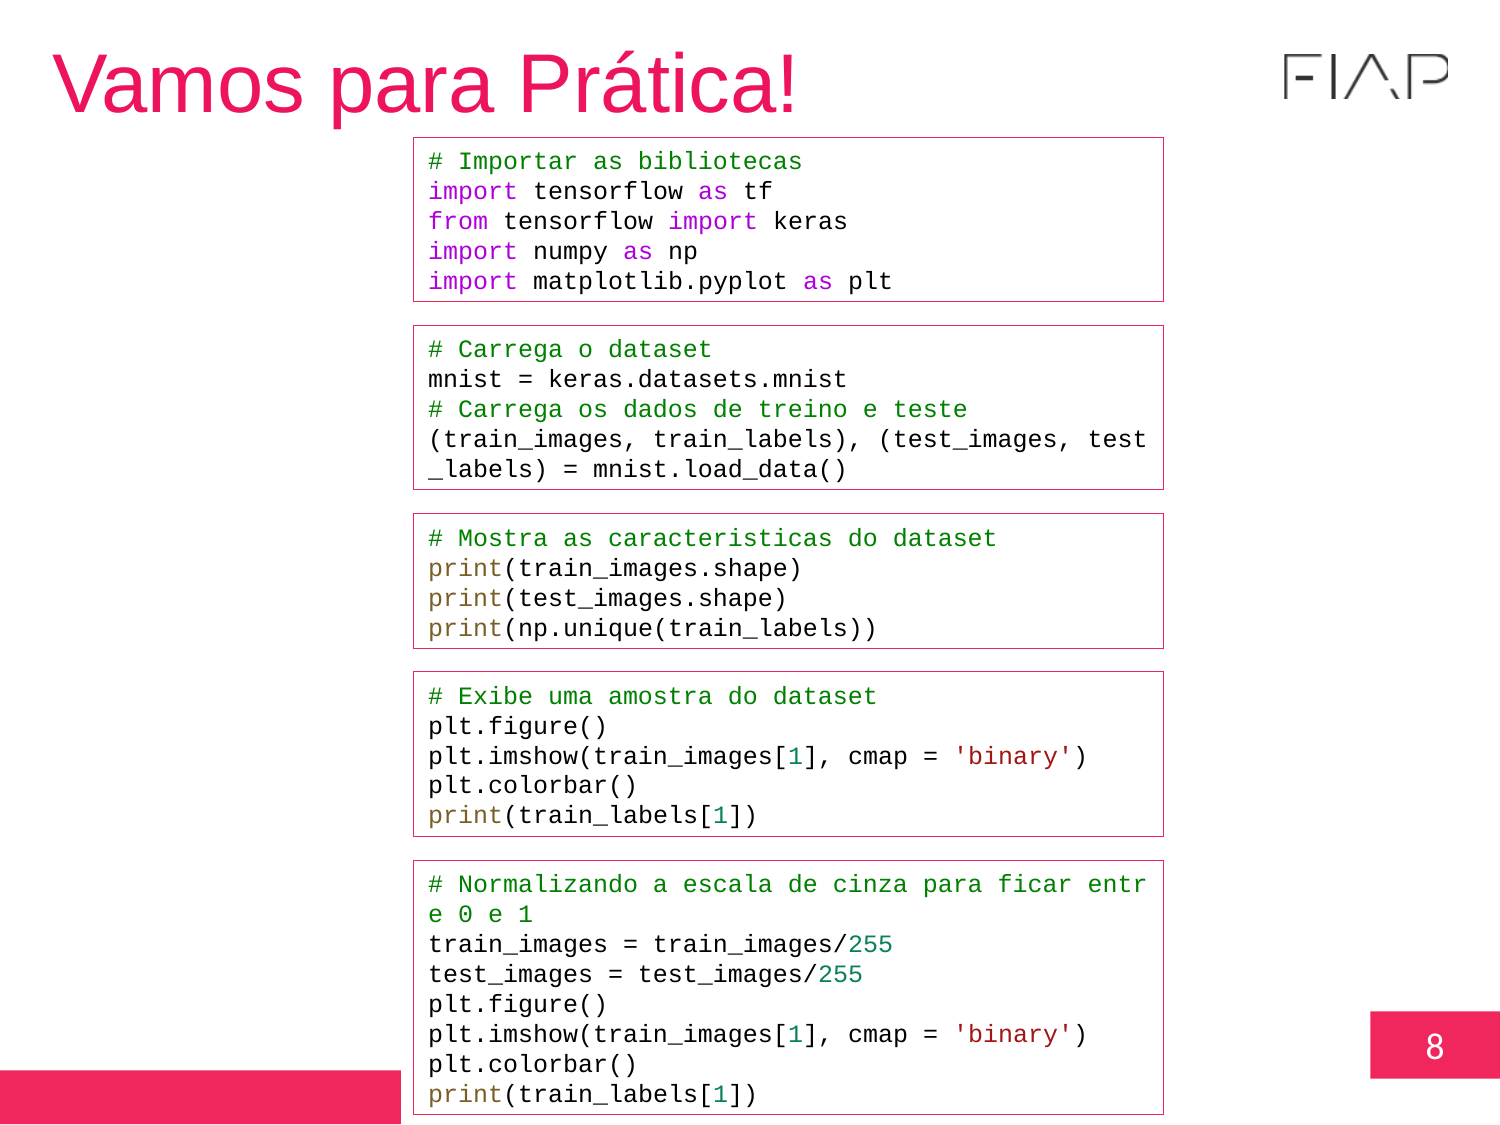

Vamos para Prática!
# Importar as bibliotecas
import tensorflow as tf
from tensorflow import keras
import numpy as np
import matplotlib.pyplot as plt
# Carrega o dataset
mnist = keras.datasets.mnist
# Carrega os dados de treino e teste
(train_images, train_labels), (test_images, test_labels) = mnist.load_data()
# Mostra as caracteristicas do dataset
print(train_images.shape)
print(test_images.shape)
print(np.unique(train_labels))
# Exibe uma amostra do dataset
plt.figure()
plt.imshow(train_images[1], cmap = 'binary')
plt.colorbar()
print(train_labels[1])
# Normalizando a escala de cinza para ficar entre 0 e 1
train_images = train_images/255
test_images = test_images/255
plt.figure()
plt.imshow(train_images[1], cmap = 'binary')
plt.colorbar()
print(train_labels[1])